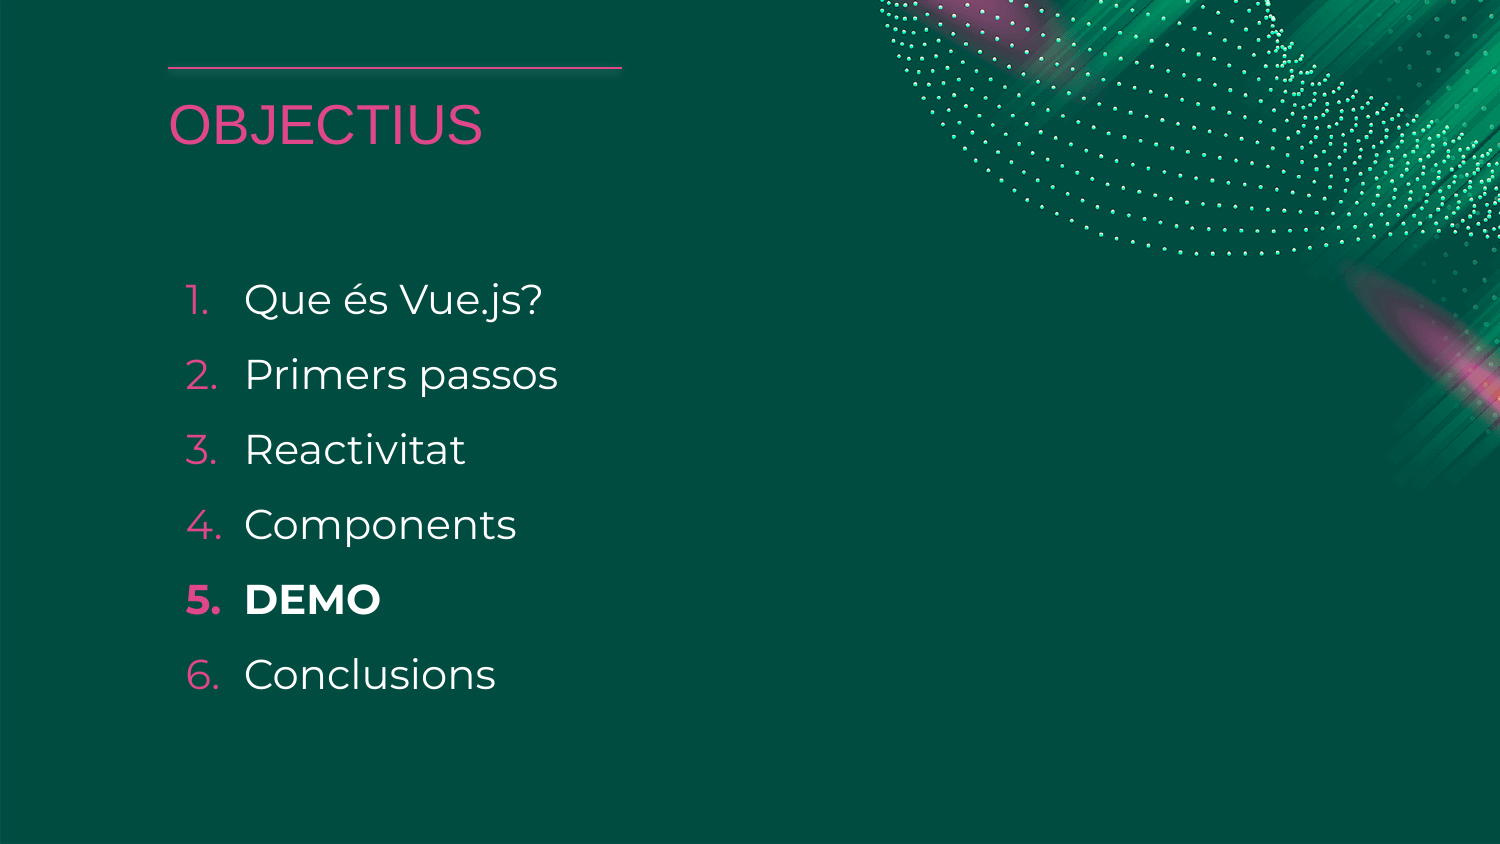

# OBJECTIUS

Que és Vue.js?
Primers passos
Reactivitat
Components
DEMO
Conclusions